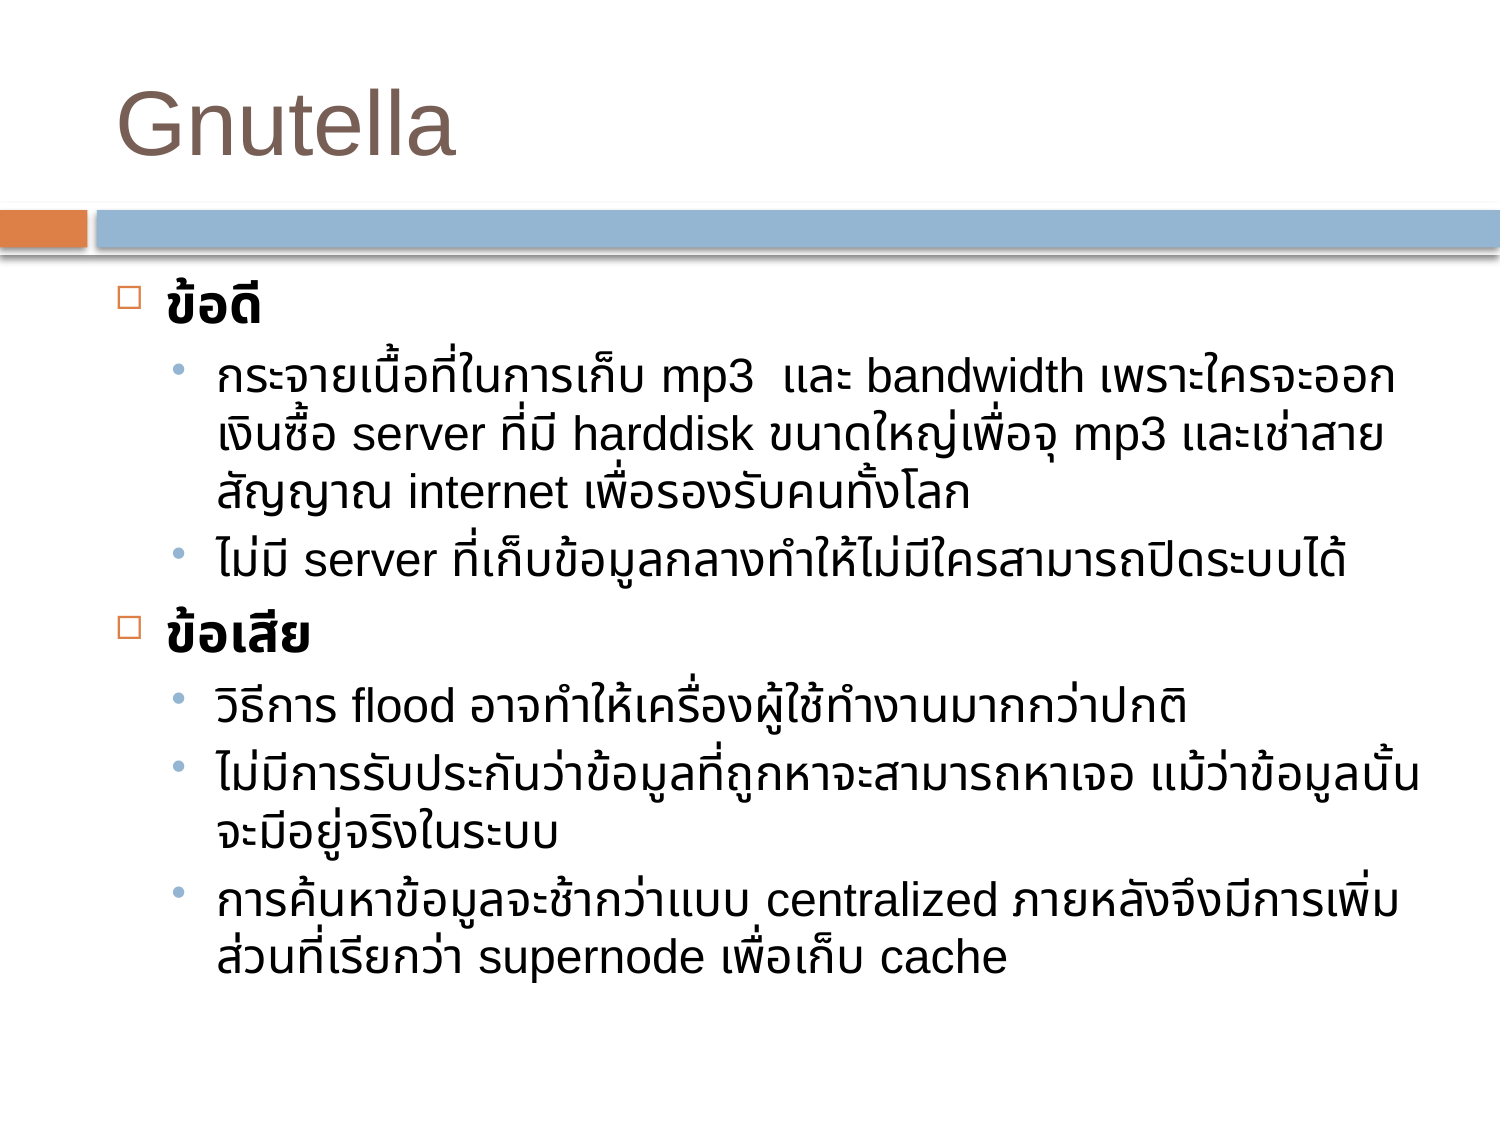

# Gnutella
ข้อดี
กระจายเนื้อที่ในการเก็บ mp3  และ bandwidth เพราะใครจะออกเงินซื้อ server ที่มี harddisk ขนาดใหญ่เพื่อจุ mp3 และเช่าสายสัญญาณ internet เพื่อรองรับคนทั้งโลก
ไม่มี server ที่เก็บข้อมูลกลางทำให้ไม่มีใครสามารถปิดระบบได้
ข้อเสีย
วิธีการ flood อาจทำให้เครื่องผู้ใช้ทำงานมากกว่าปกติ
ไม่มีการรับประกันว่าข้อมูลที่ถูกหาจะสามารถหาเจอ แม้ว่าข้อมูลนั้นจะมีอยู่จริงในระบบ
การค้นหาข้อมูลจะช้ากว่าแบบ centralized ภายหลังจึงมีการเพิ่มส่วนที่เรียกว่า supernode เพื่อเก็บ cache